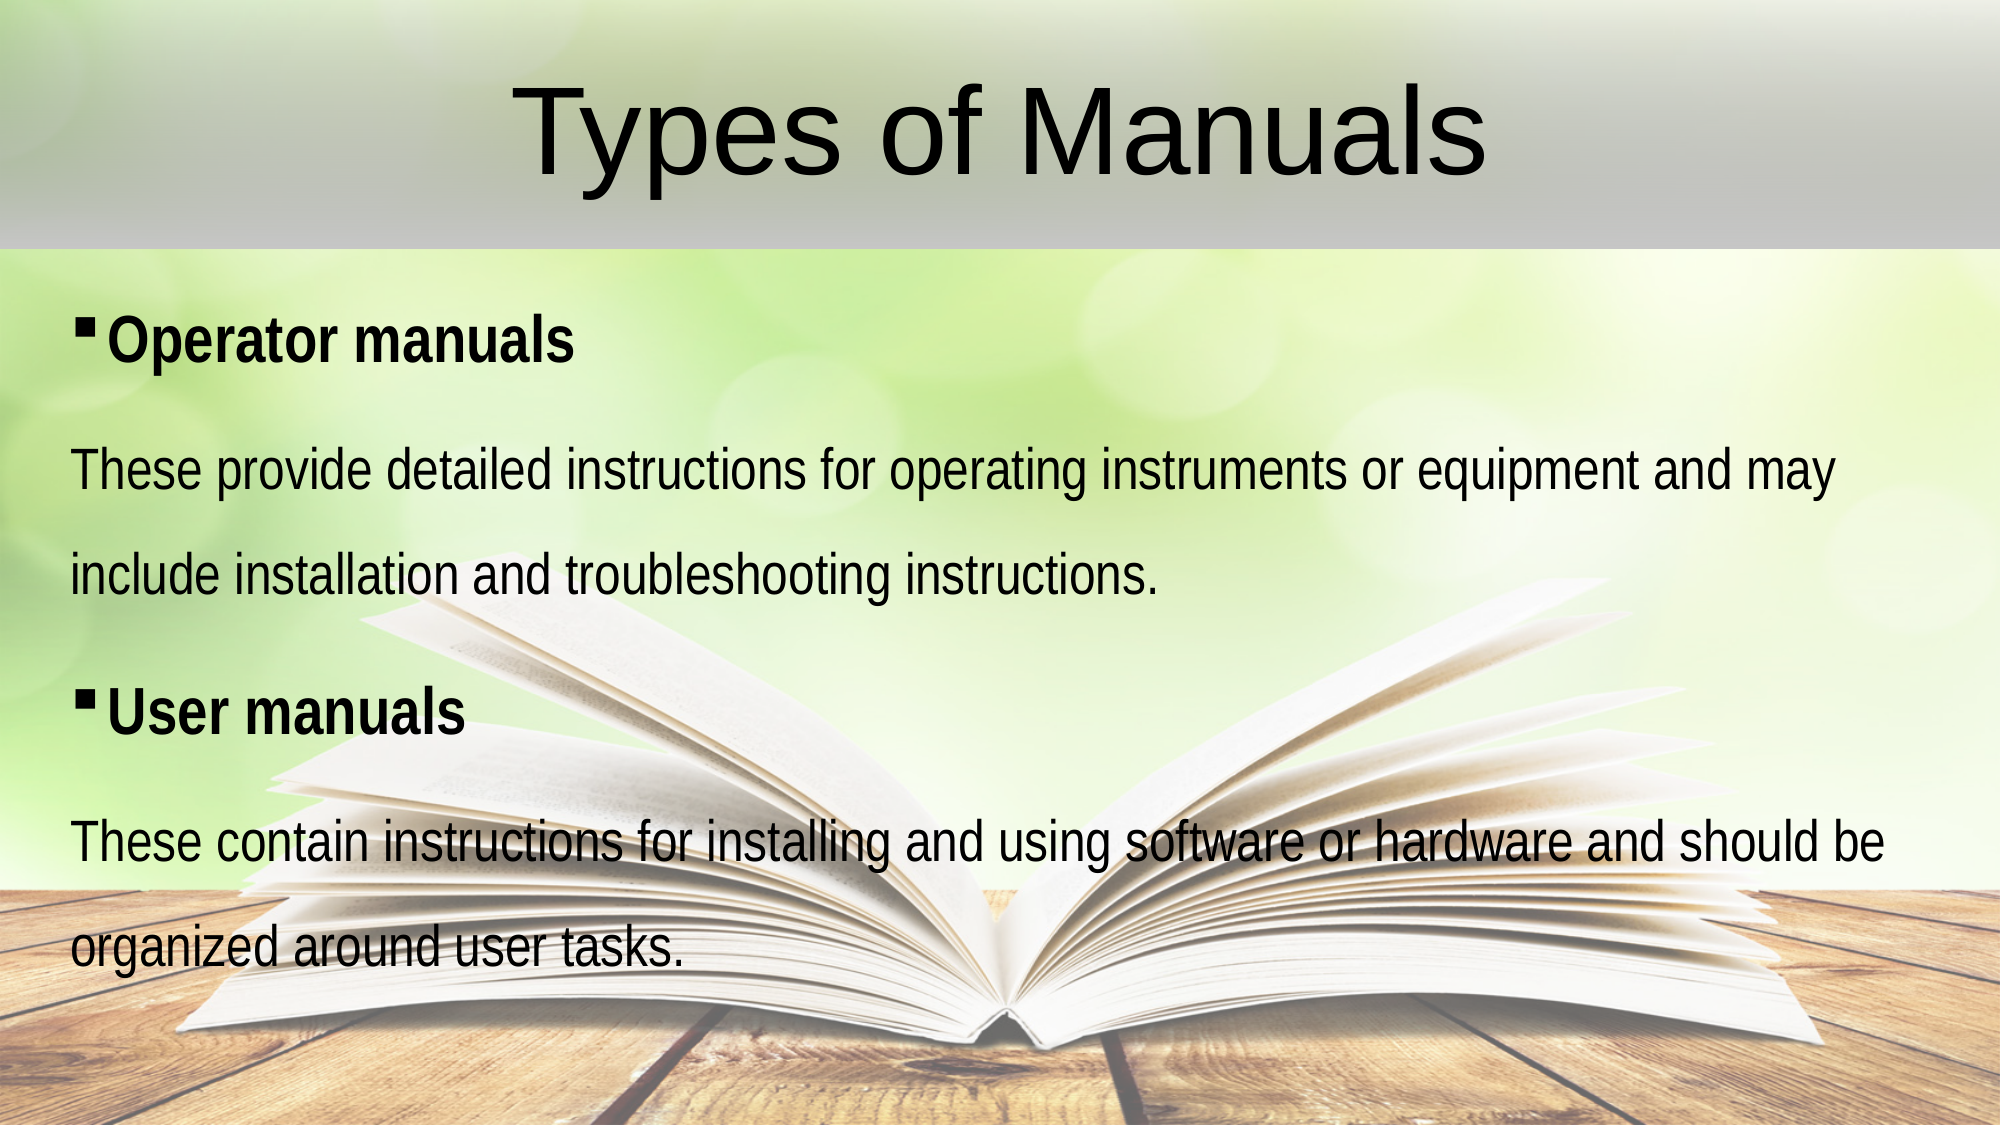

Types of Manuals
Operator manuals
These provide detailed instructions for operating instruments or equipment and may include installation and troubleshooting instructions.
User manuals
These contain instructions for installing and using software or hardware and should be organized around user tasks.